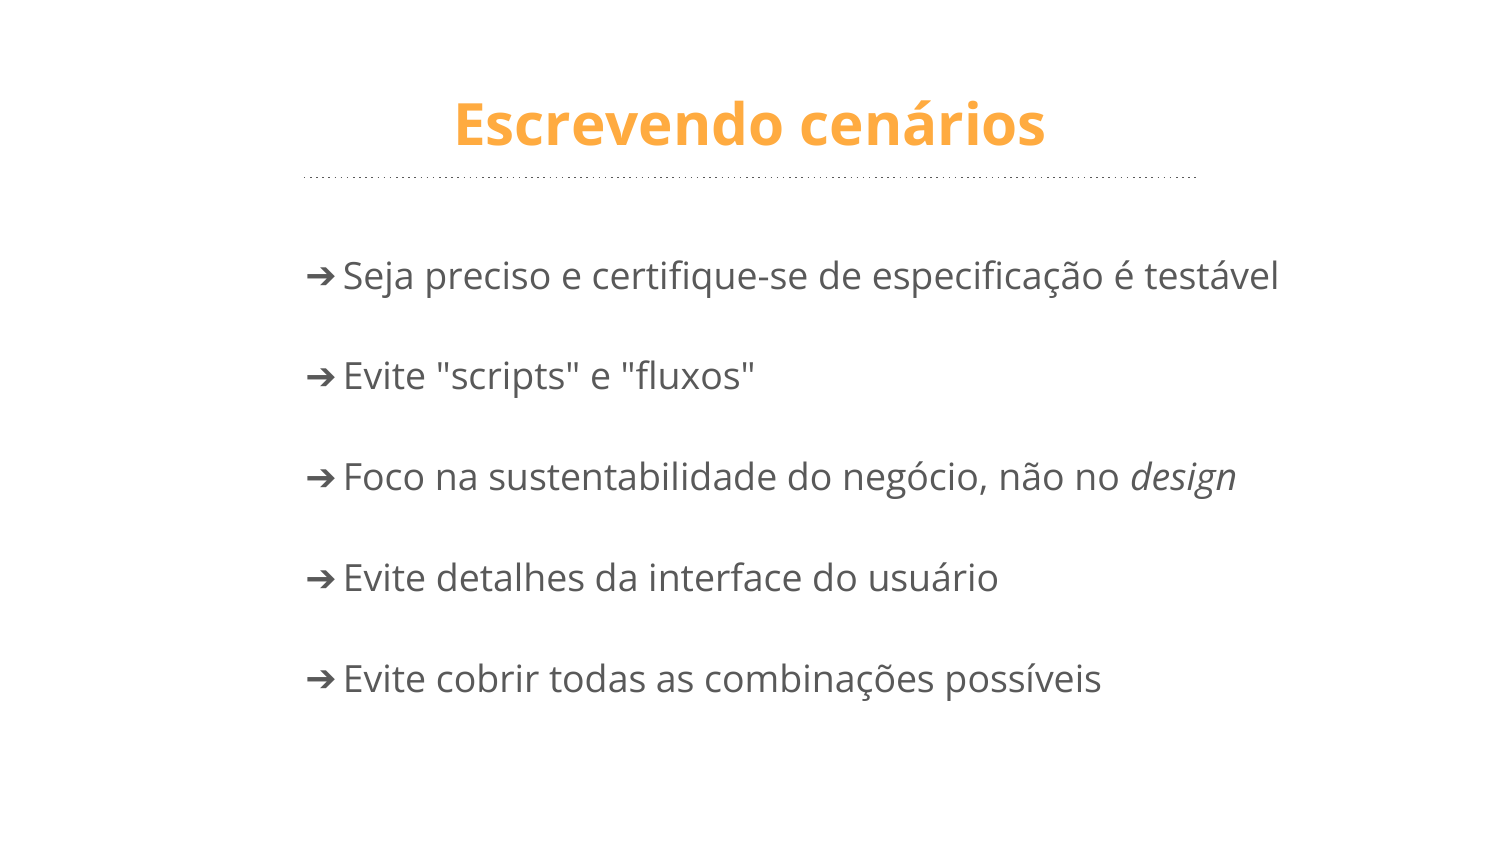

# Escrevendo cenários
Seja preciso e certifique-se de especificação é testável
Evite "scripts" e "fluxos"
Foco na sustentabilidade do negócio, não no design
Evite detalhes da interface do usuário
Evite cobrir todas as combinações possíveis